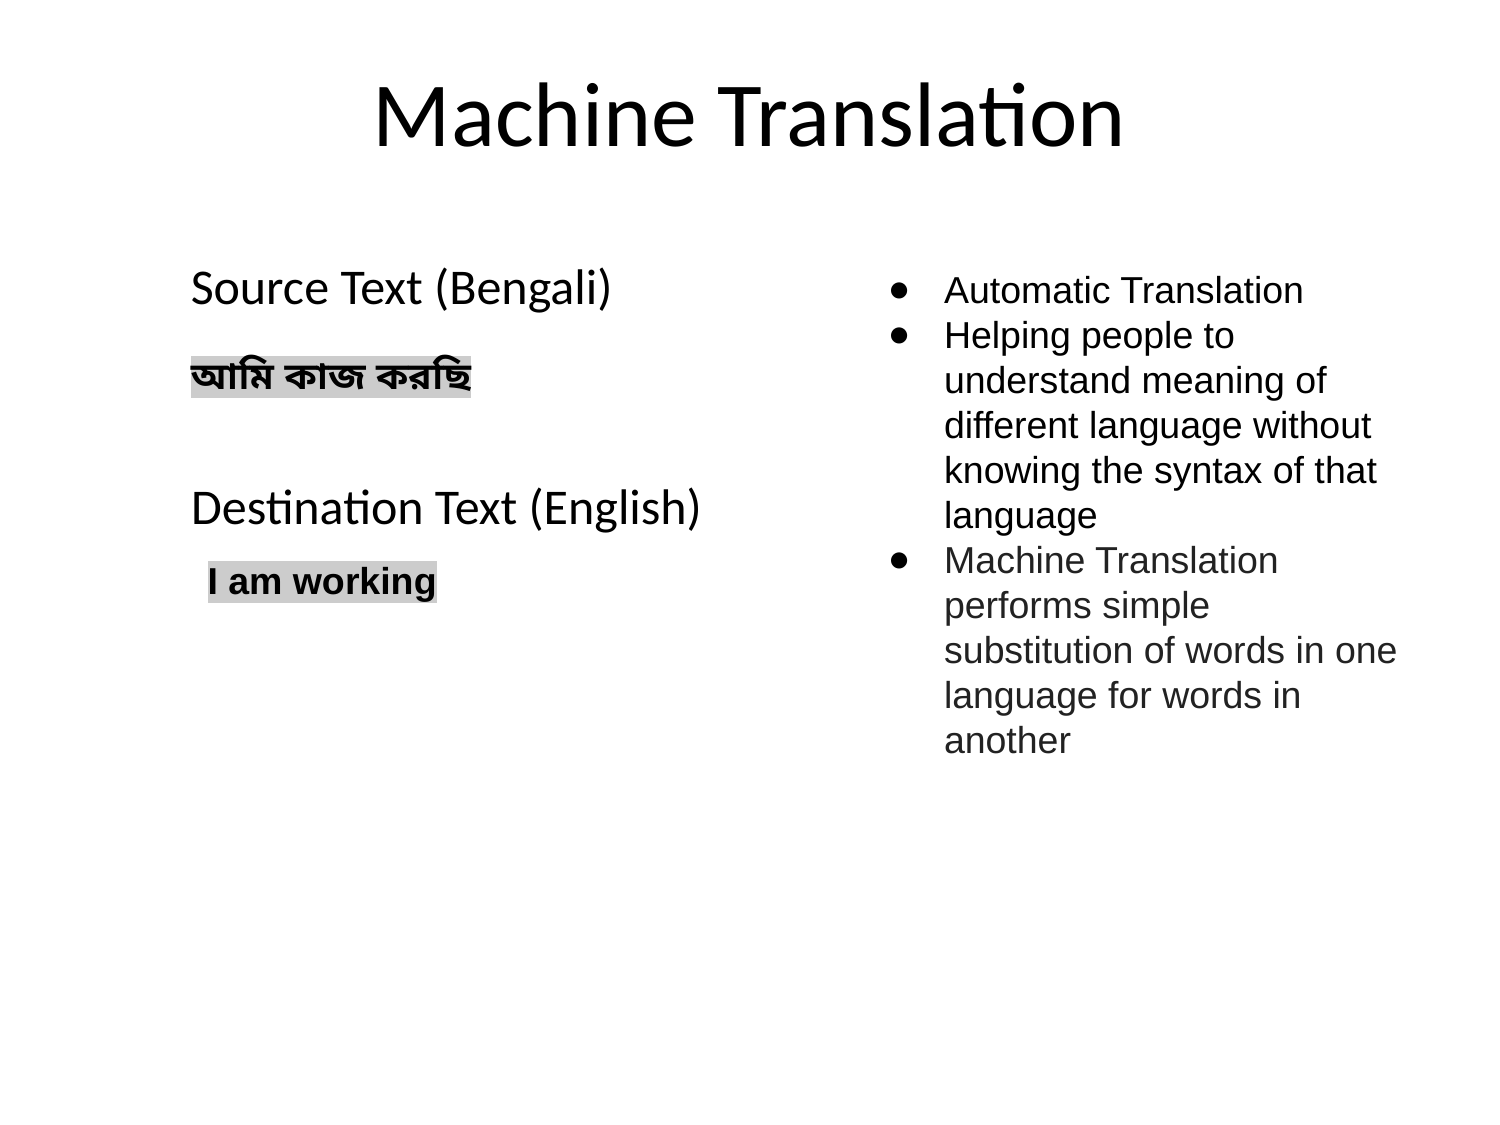

# Machine Translation
Source Text (Bengali)
Automatic Translation
Helping people to understand meaning of different language without knowing the syntax of that language
Machine Translation performs simple substitution of words in one language for words in another
আমি কাজ করছি
Destination Text (English)
I am working